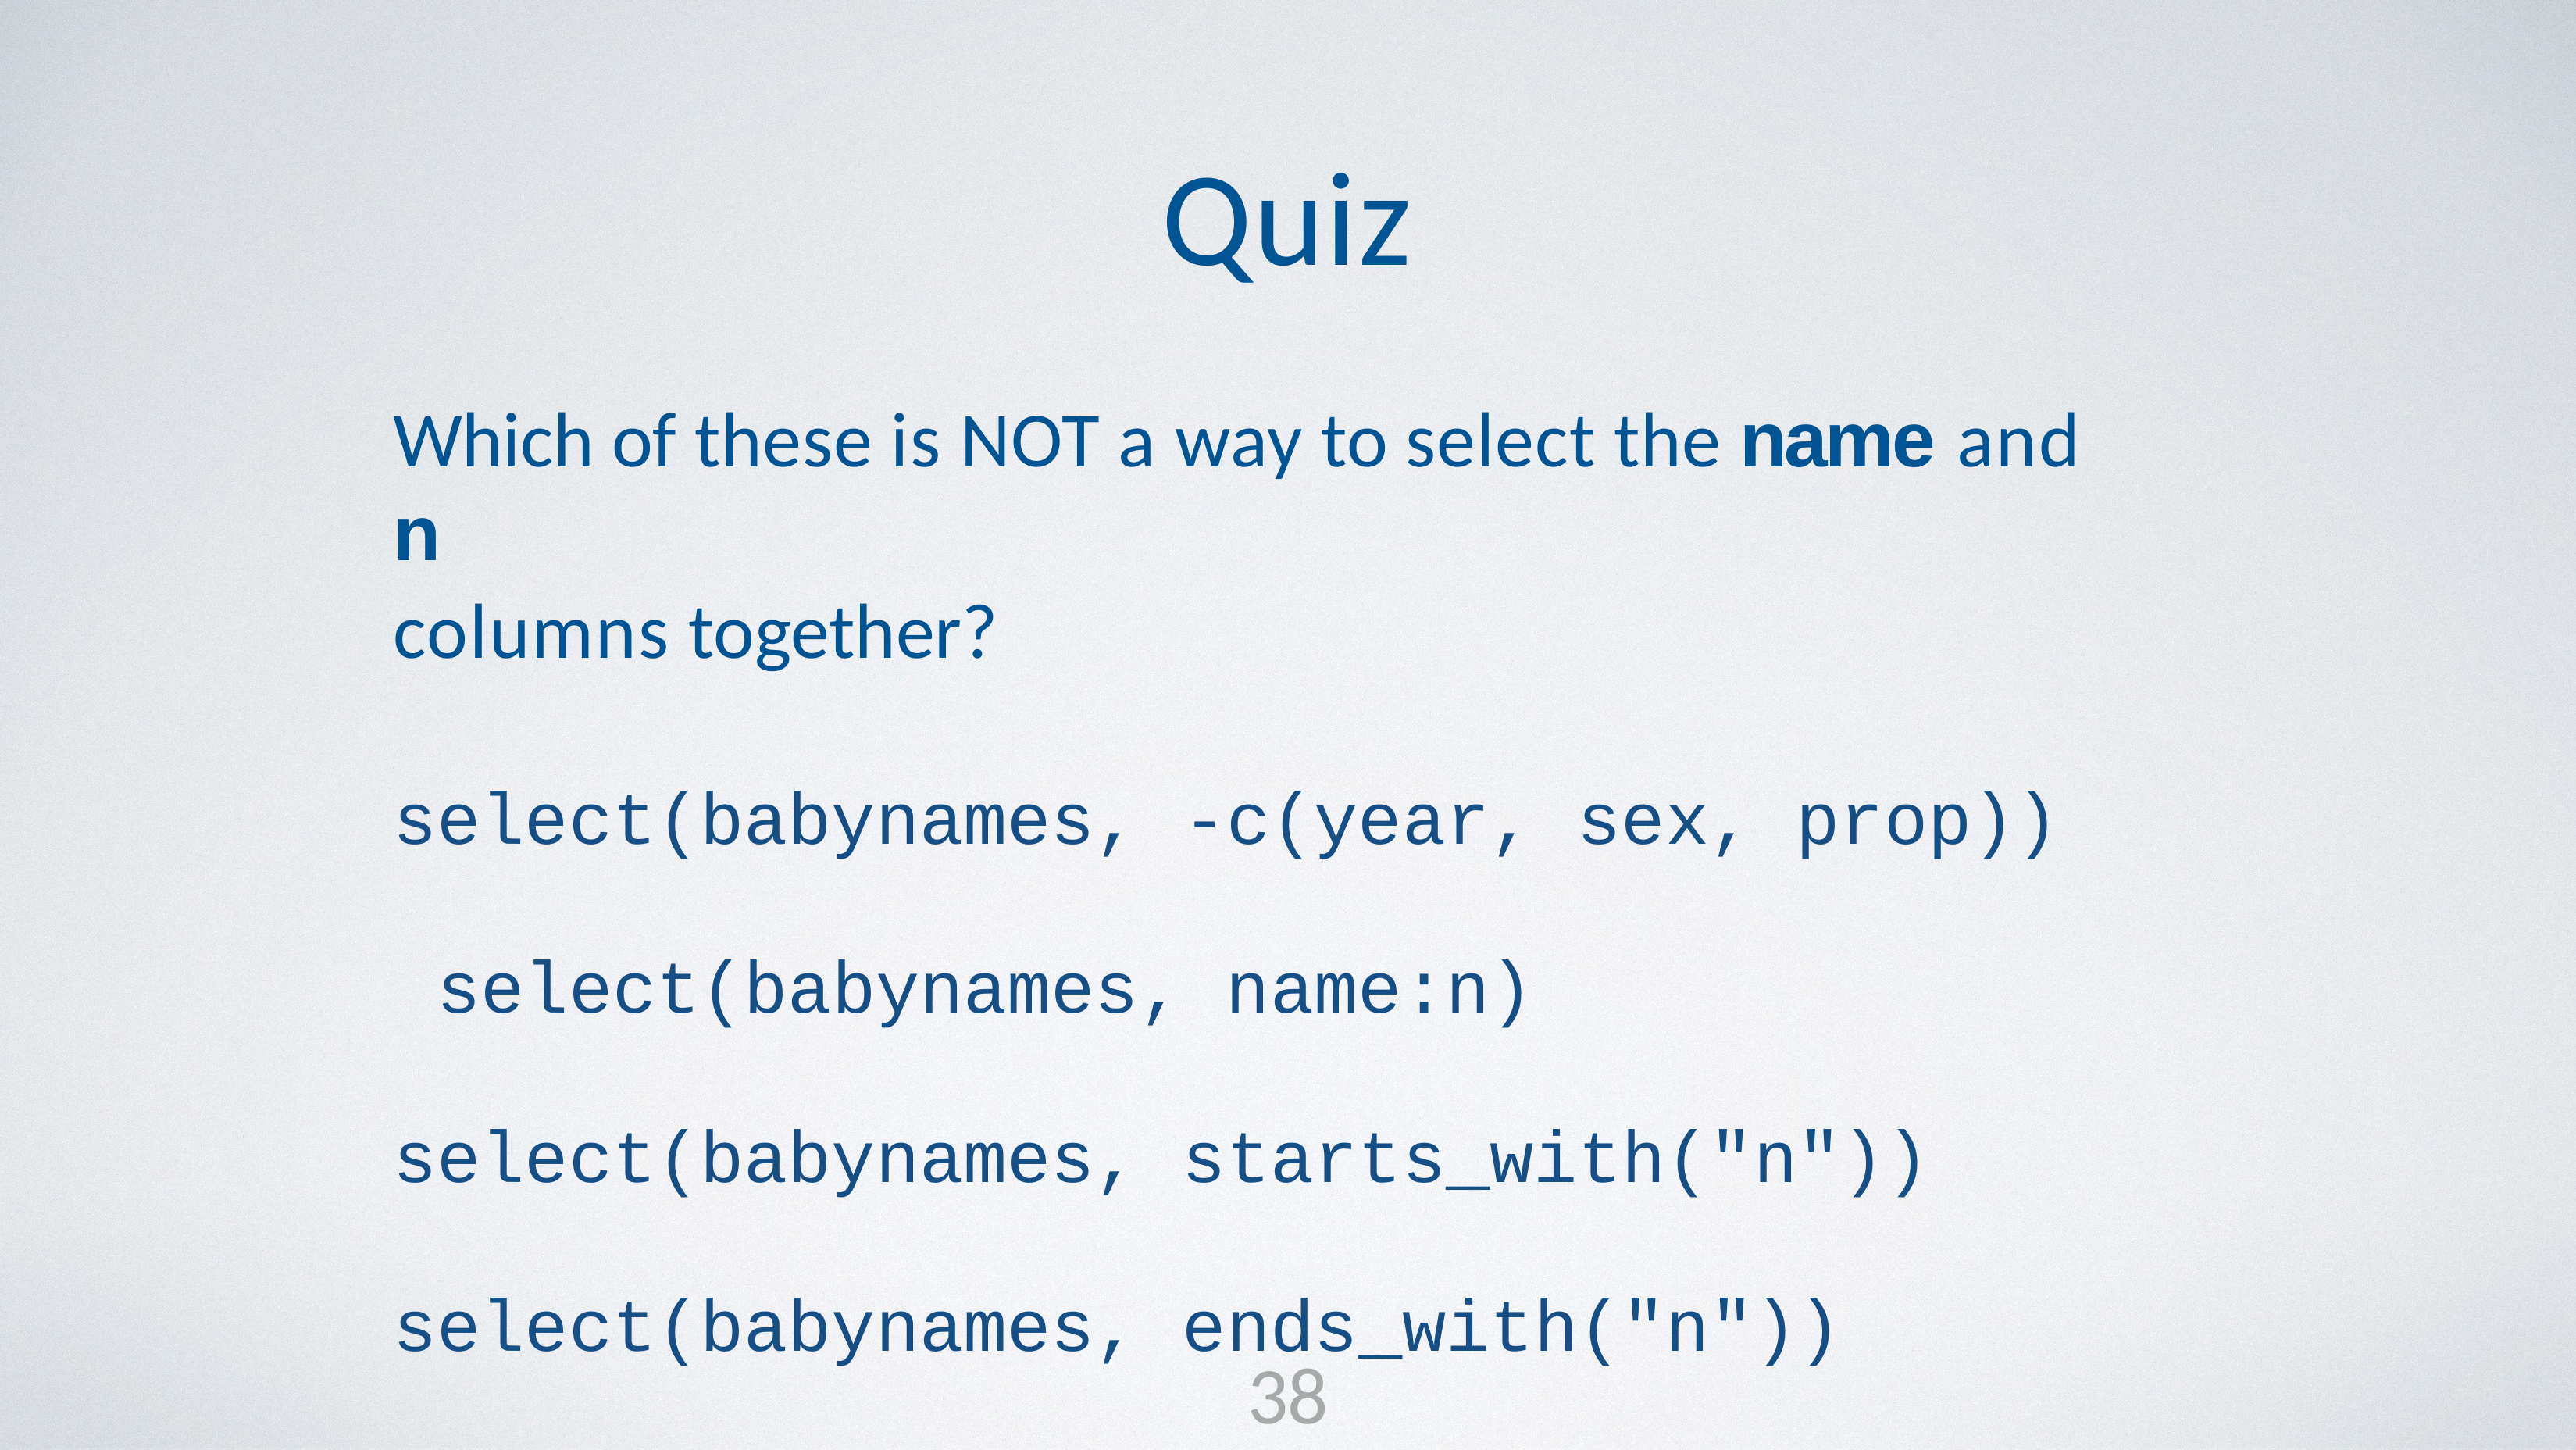

# Quiz
Which of these is NOT a way to select the name and n
columns together?
select(babynames, -c(year, sex, prop))  select(babynames, name:n)  select(babynames, starts_with("n"))  select(babynames, ends_with("n"))
38